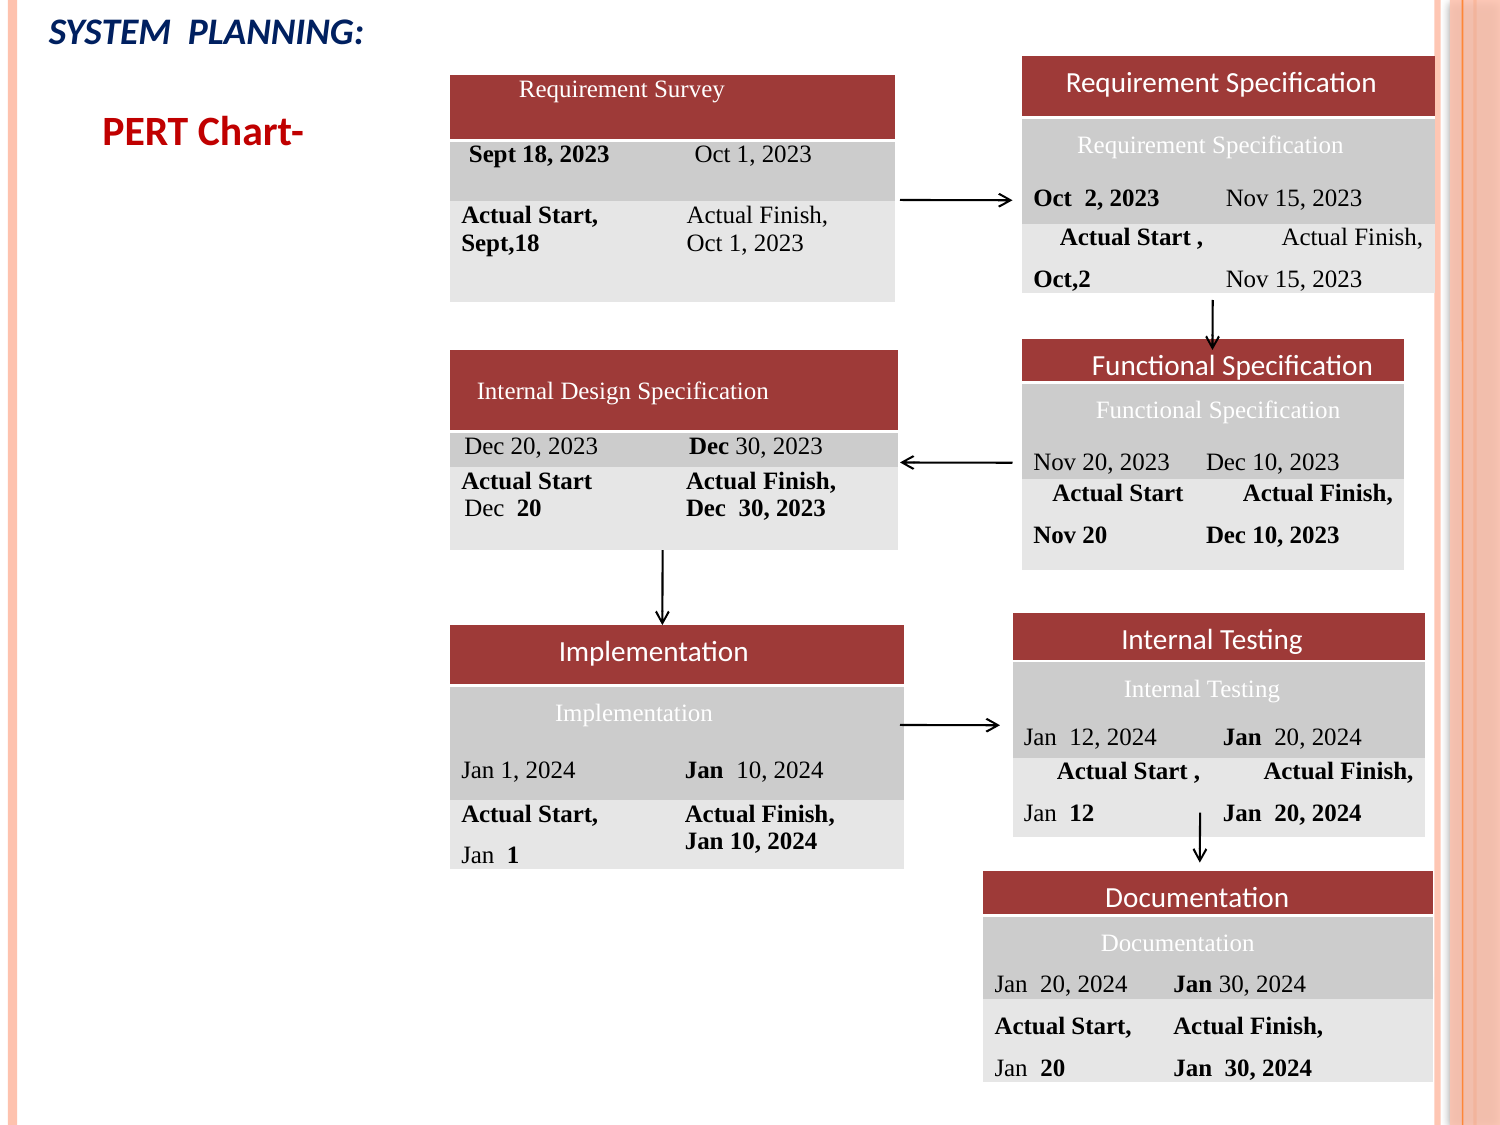

SYSTEM  PLANNING:
| Requirement Specification |  |
| --- | --- |
| Requirement Specification |  |
| Oct 2, 2023 | Nov 15, 2023 |
| Actual Start , Oct,2 | Actual Finish, Nov 15, 2023 |

| Requirement Survey |  |
| --- | --- |
| Sept 18, 2023 | Oct 1, 2023 |
| Actual Start, Sept,18 | Actual Finish, Oct 1, 2023 |
PERT Chart-
| Functional Specification |  |
| --- | --- |
| Functional Specification |  |
| Nov 20, 2023 | Dec 10, 2023 |
| Actual Start Nov 20 | Actual Finish, Dec 10, 2023 |
| Internal Design Specification |  |
| --- | --- |
| Dec 20, 2023 | Dec 30, 2023 |
| Actual Start Dec 20 | Actual Finish, Dec 30, 2023 |

| Internal Testing |  |
| --- | --- |
| Internal Testing |  |
| Jan 12, 2024 | Jan 20, 2024 |
| Actual Start , Jan 12 | Actual Finish, Jan 20, 2024 |
| Implementation |  |
| --- | --- |
| Implementation |  |
| Jan 1, 2024 | Jan 10, 2024 |
| Actual Start, Jan 1 | Actual Finish, Jan 10, 2024 |
| Documentation |  |
| --- | --- |
| Documentation |  |
| Jan 20, 2024 | Jan 30, 2024 |
| Actual Start, Jan 20 | Actual Finish, Jan 30, 2024 |